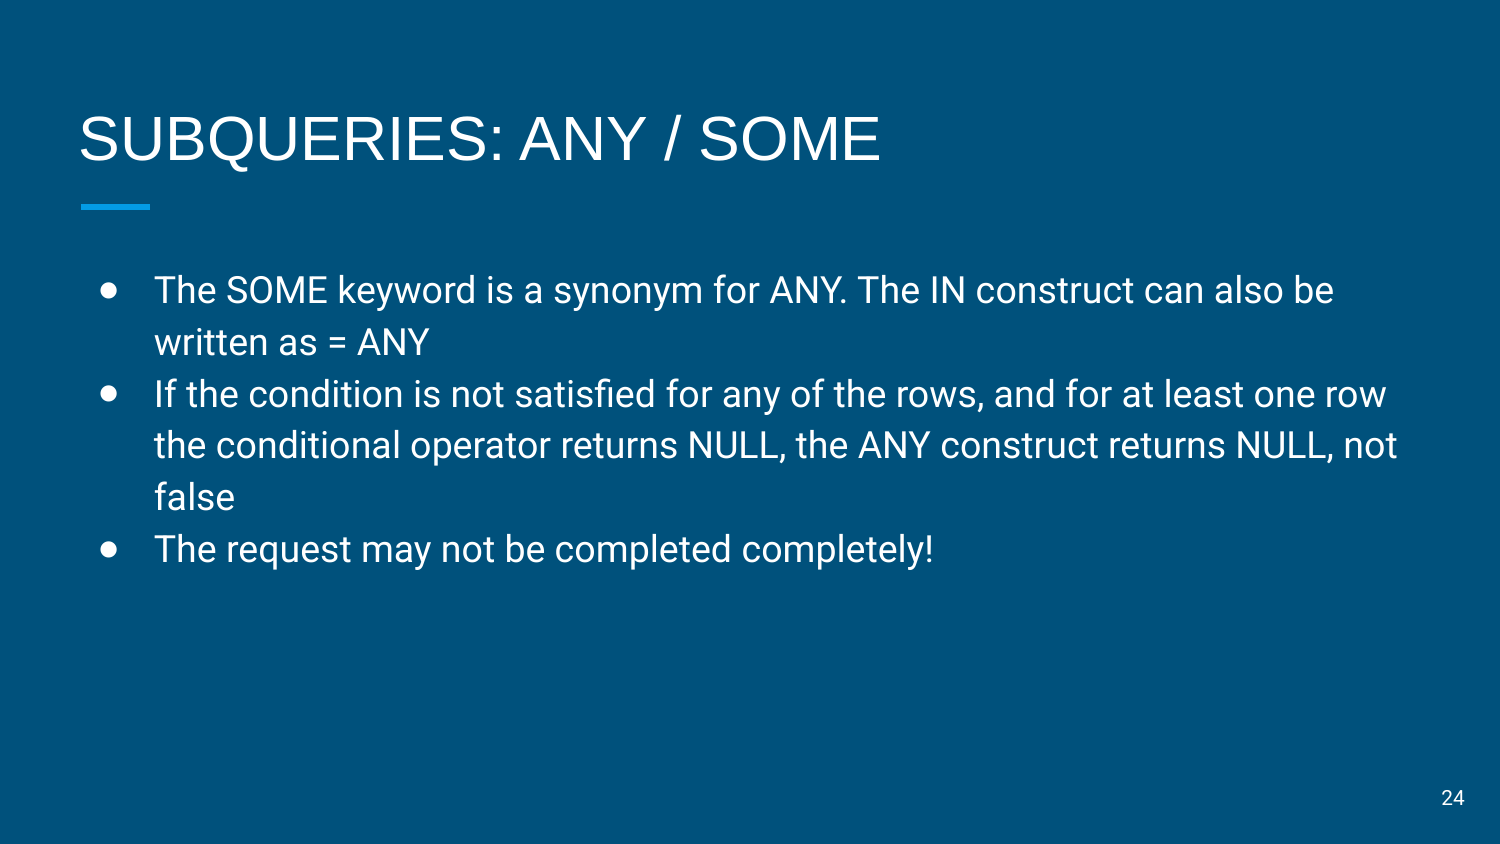

# SUBQUERIES: ANY / SOME
The SOME keyword is a synonym for ANY. The IN construct can also be written as = ANY
If the condition is not satisfied for any of the rows, and for at least one row the conditional operator returns NULL, the ANY construct returns NULL, not false
The request may not be completed completely!
24